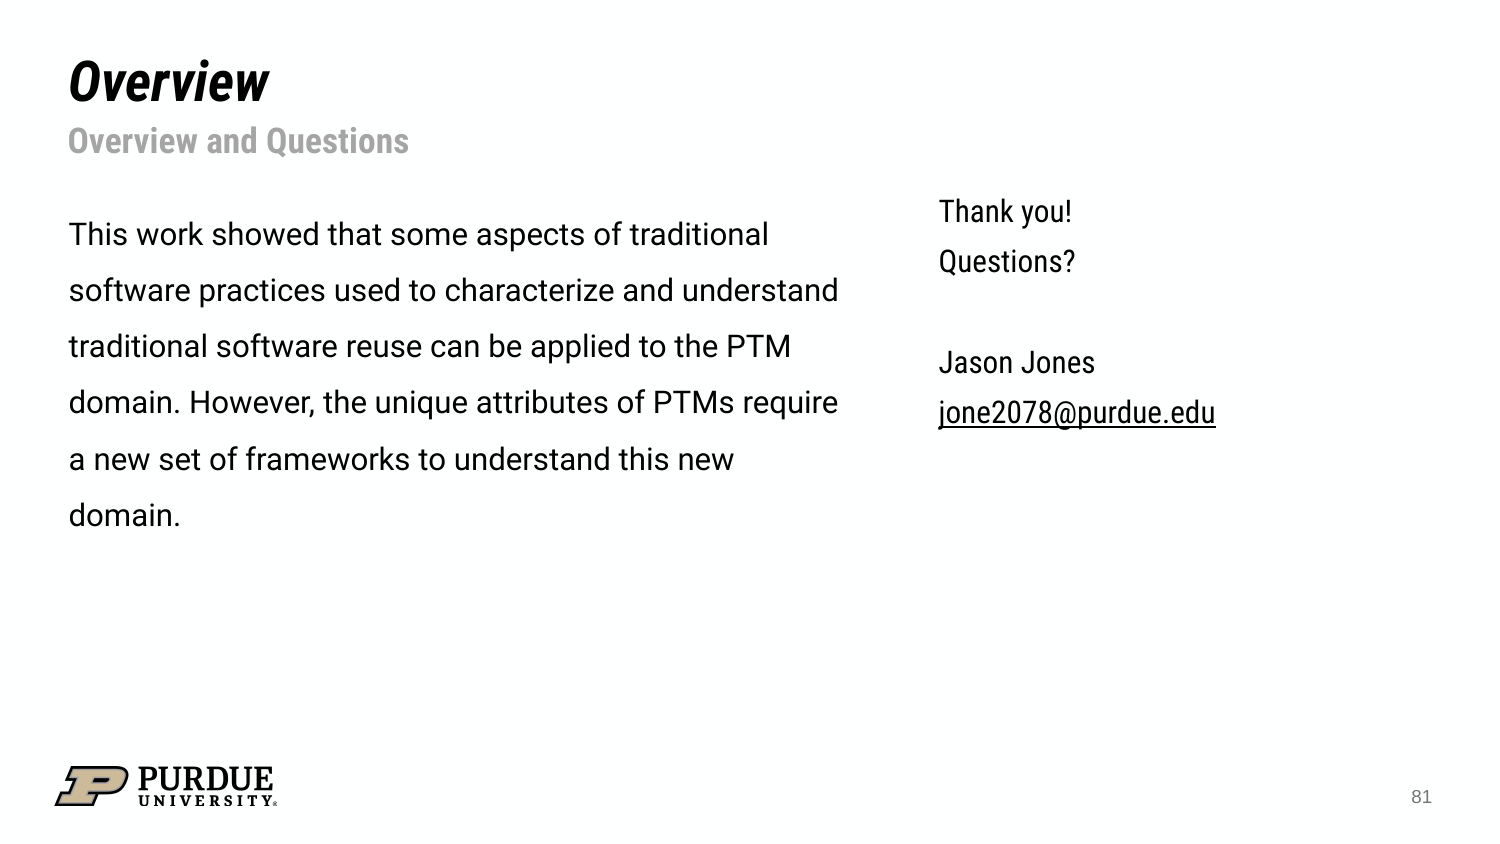

# Overview
Overview and Questions

This work showed that some aspects of traditional software practices used to characterize and understand traditional software reuse can be applied to the PTM domain. However, the unique attributes of PTMs require a new set of frameworks to understand this new domain.
Thank you!
Questions?

Jason Jones
jone2078@purdue.edu

81